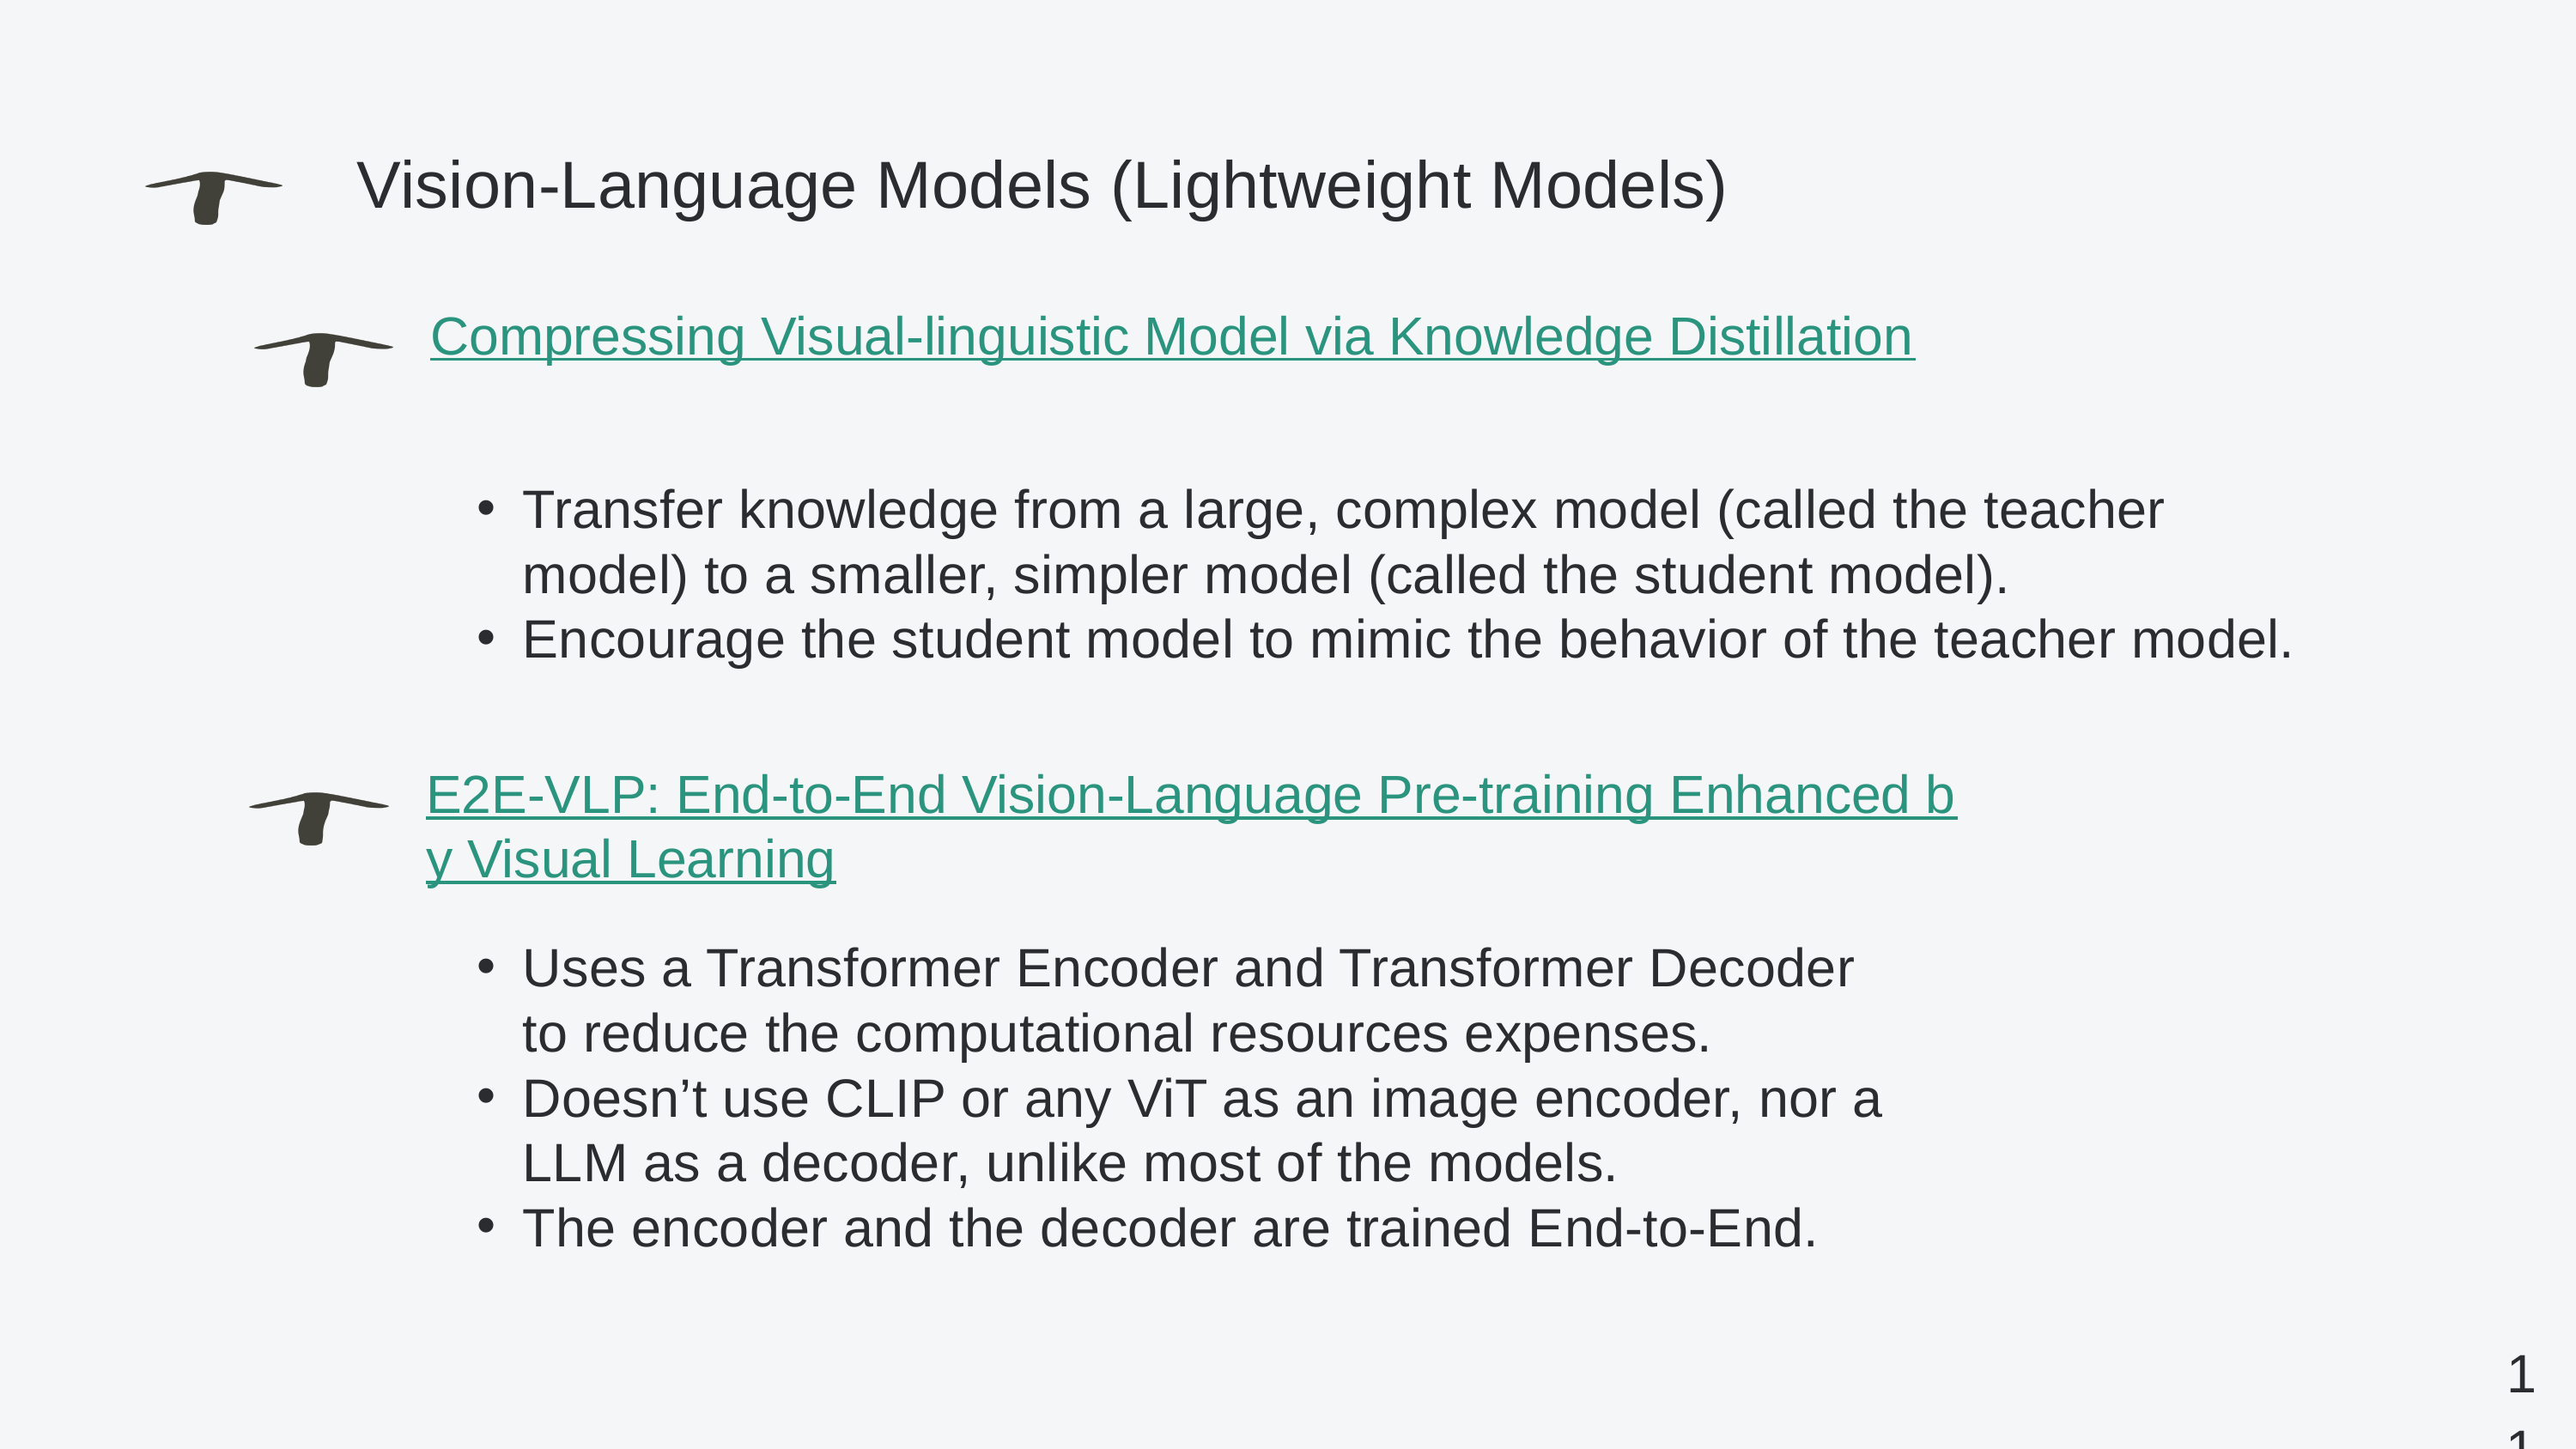

Vision-Language Models (Lightweight Models)

Compressing Visual-linguistic Model via Knowledge Distillation
Transfer knowledge from a large, complex model (called the teacher model) to a smaller, simpler model (called the student model).
Encourage the student model to mimic the behavior of the teacher model.

E2E-VLP: End-to-End Vision-Language Pre-training Enhanced by Visual Learning
Uses a Transformer Encoder and Transformer Decoder to reduce the computational resources expenses.
Doesn’t use CLIP or any ViT as an image encoder, nor a LLM as a decoder, unlike most of the models.
The encoder and the decoder are trained End-to-End.
11